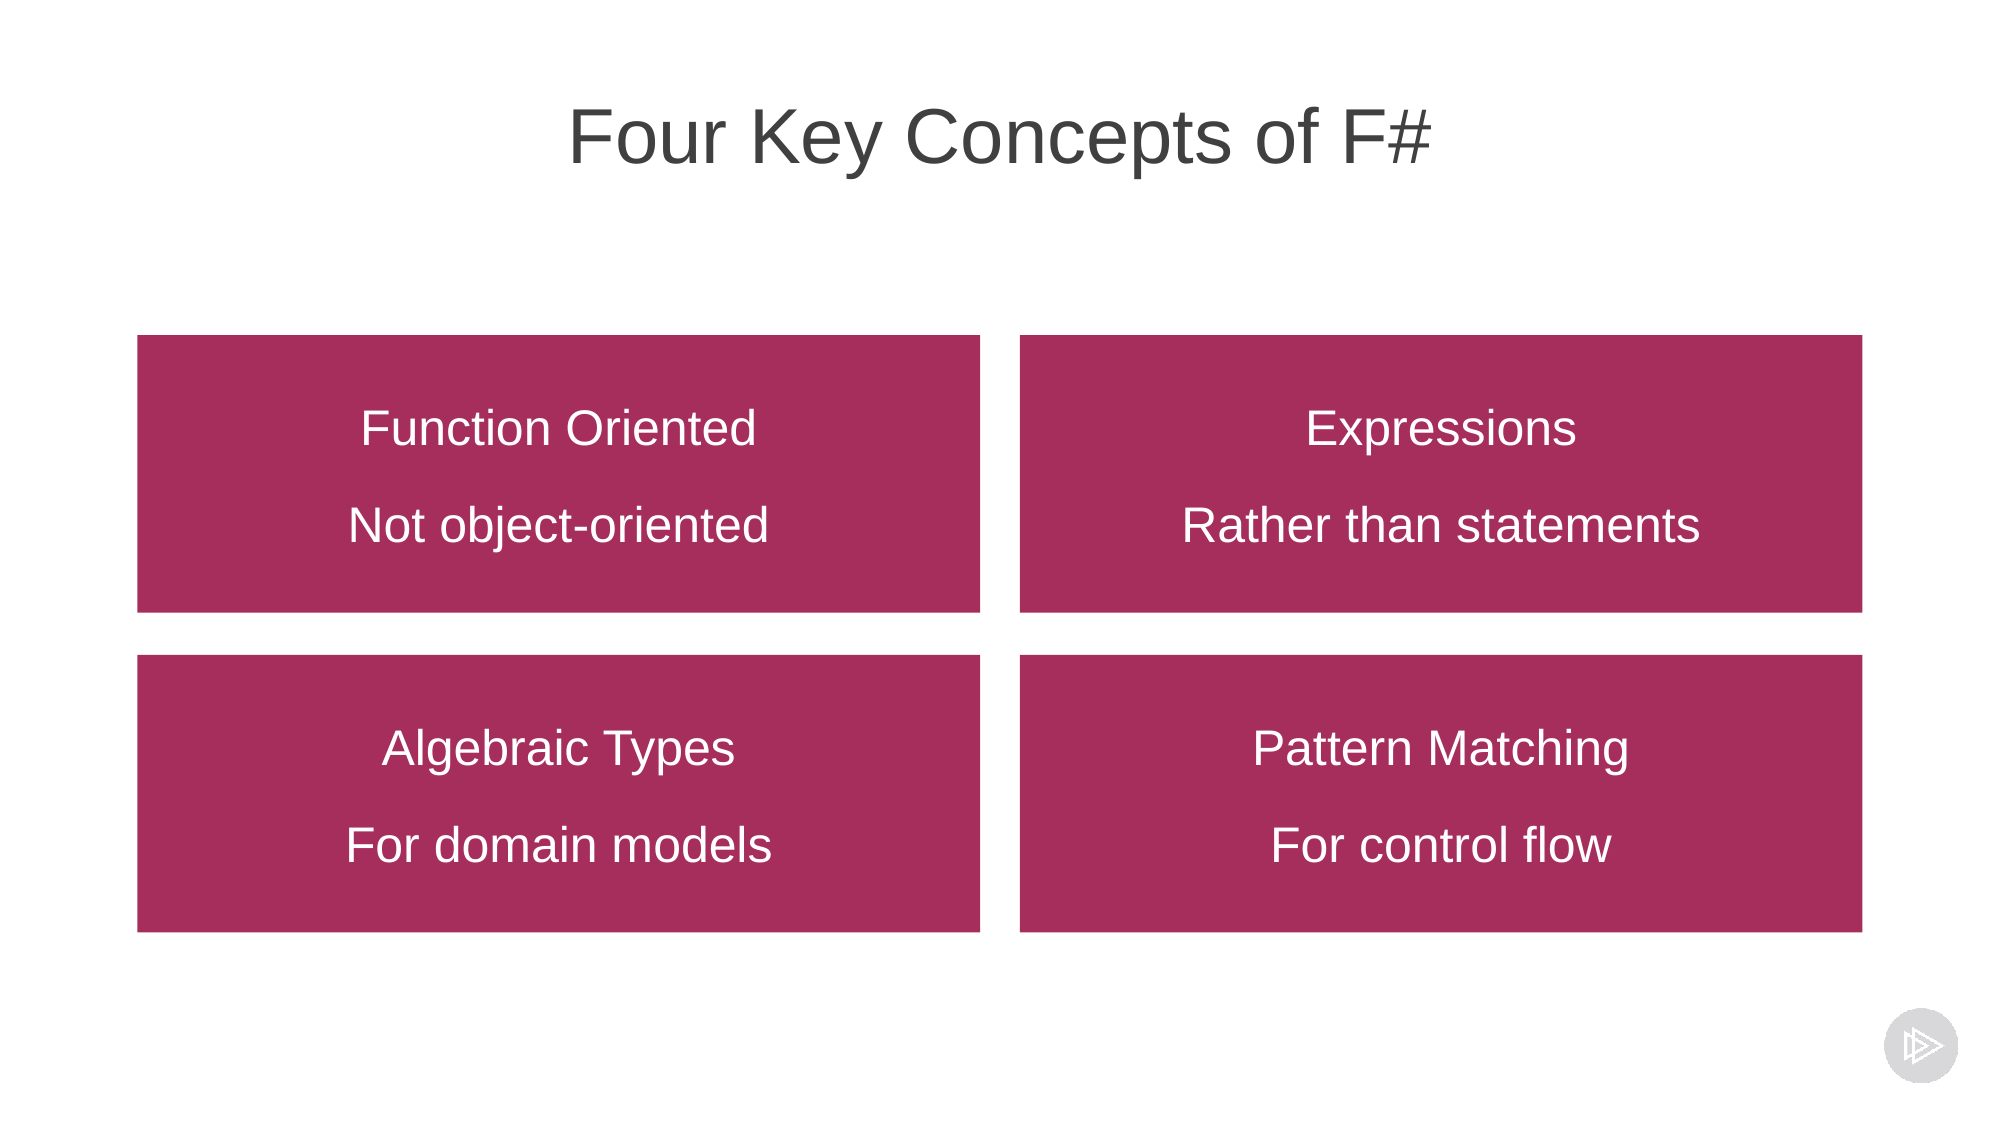

# Four Key Concepts of F#
Function Oriented
Not object-oriented
Expressions
Rather than statements
Algebraic Types
For domain models
Pattern Matching
For control flow